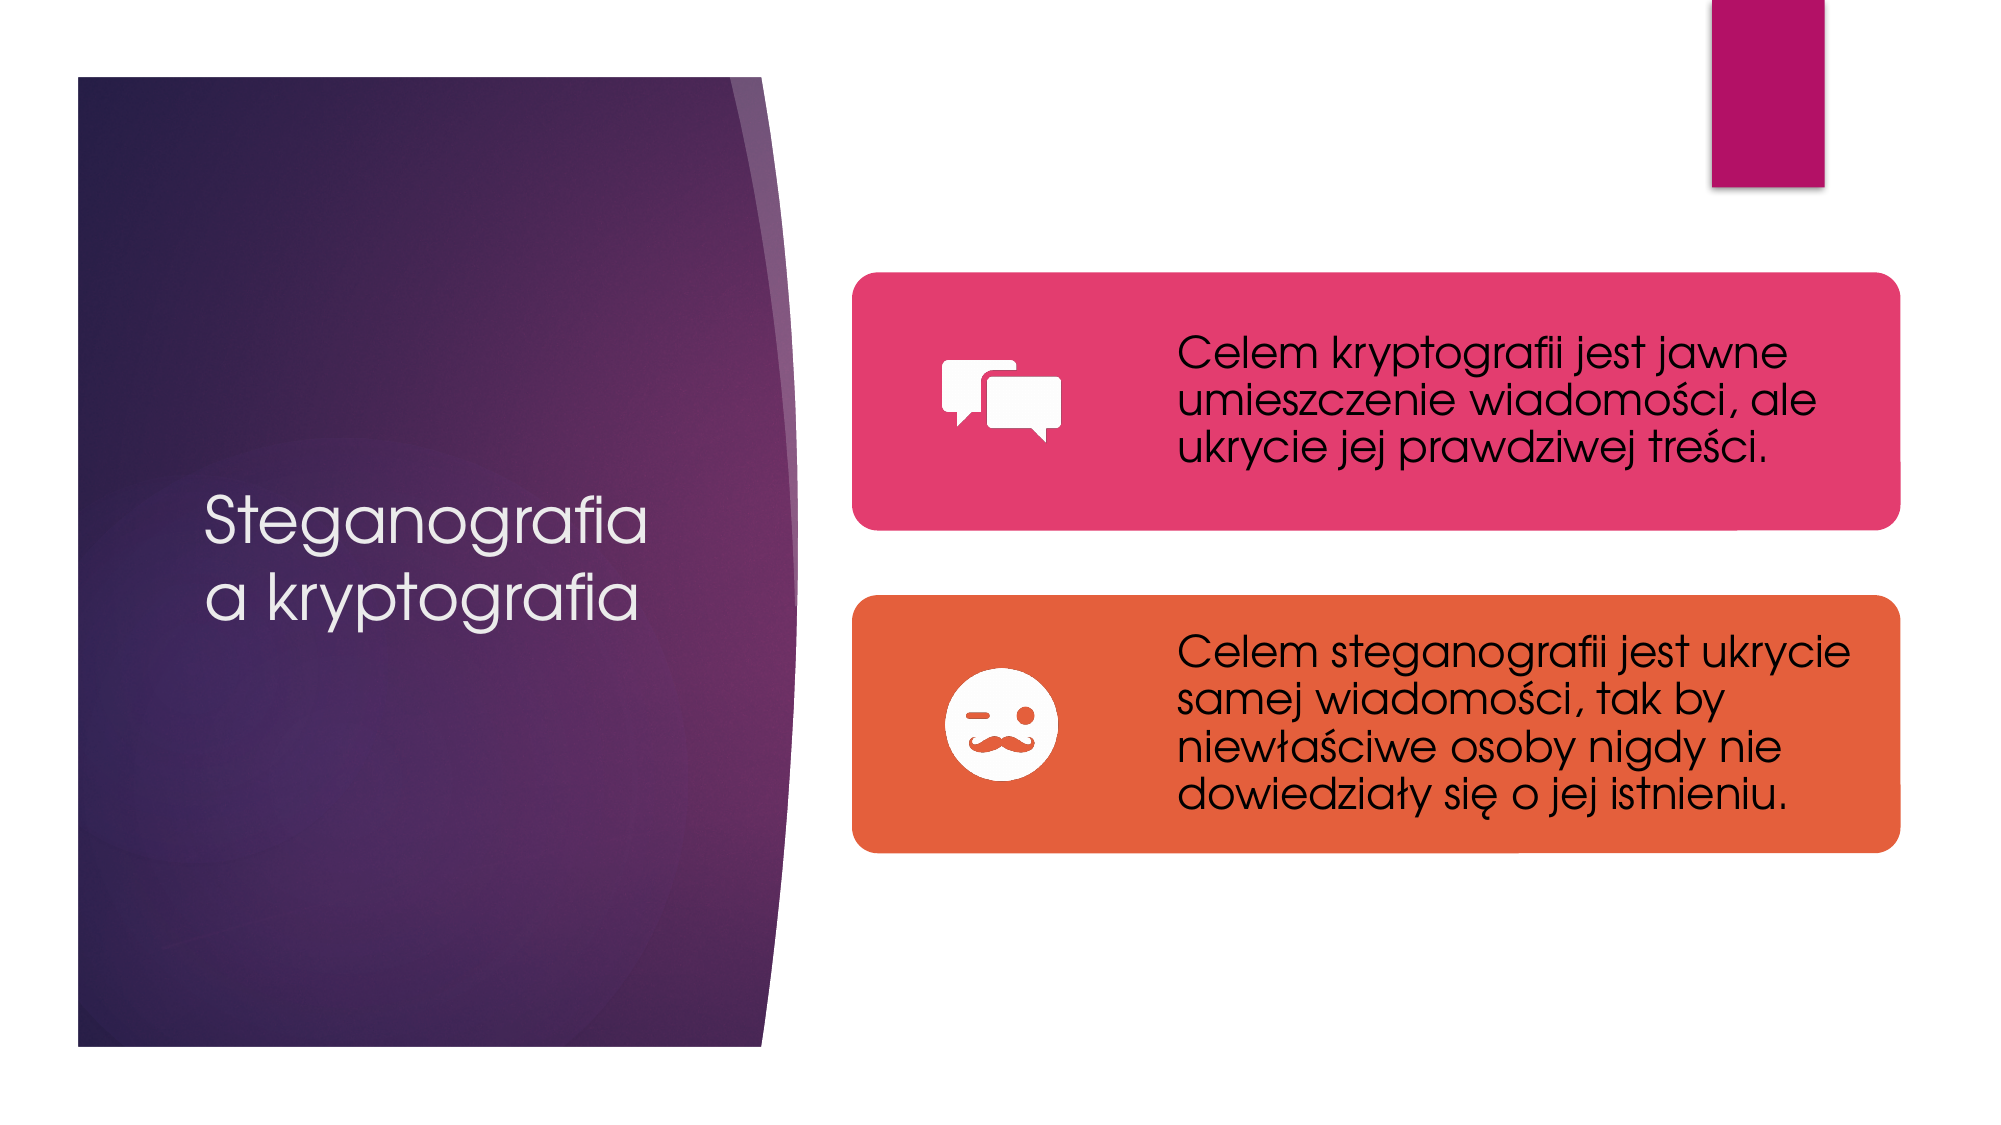

Celem kryptografii jest jawne umieszczenie wiadomości, ale ukrycie jej prawdziwej treści.
Celem steganografii jest ukrycie samej wiadomości, tak by niewłaściwe osoby nigdy nie dowiedziały się o jej istnieniu.
# Steganografia a kryptografia